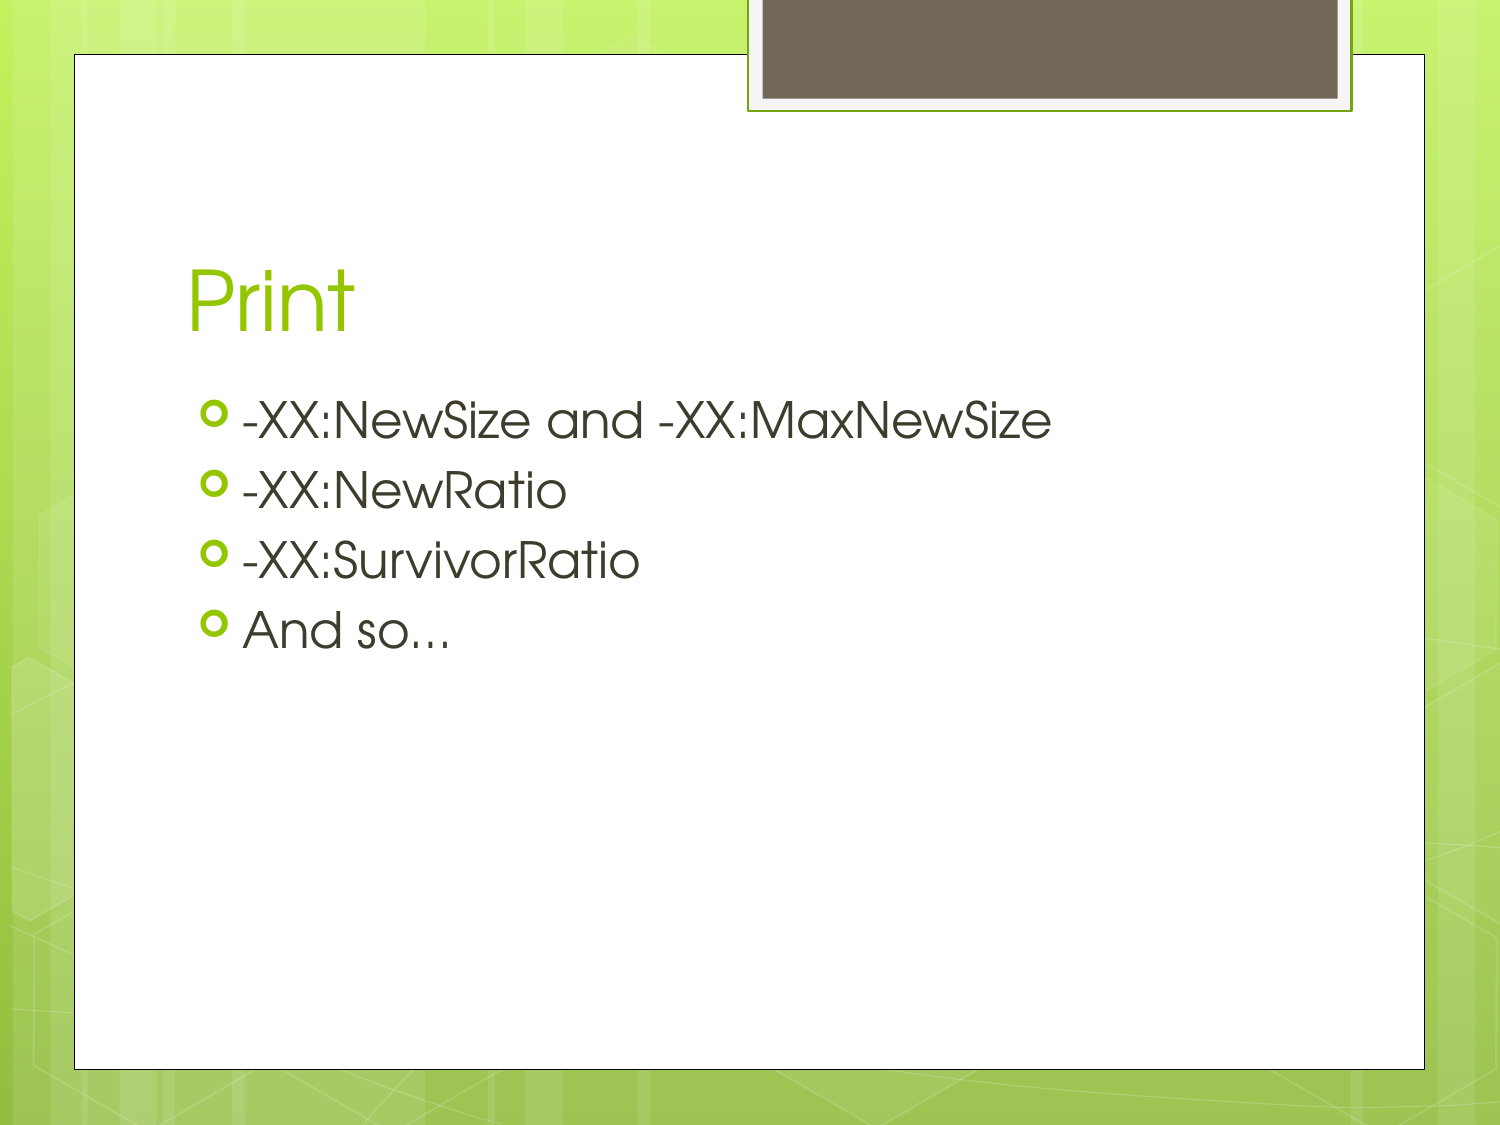

# Print
-XX:NewSize and -XX:MaxNewSize
-XX:NewRatio
-XX:SurvivorRatio
And so…